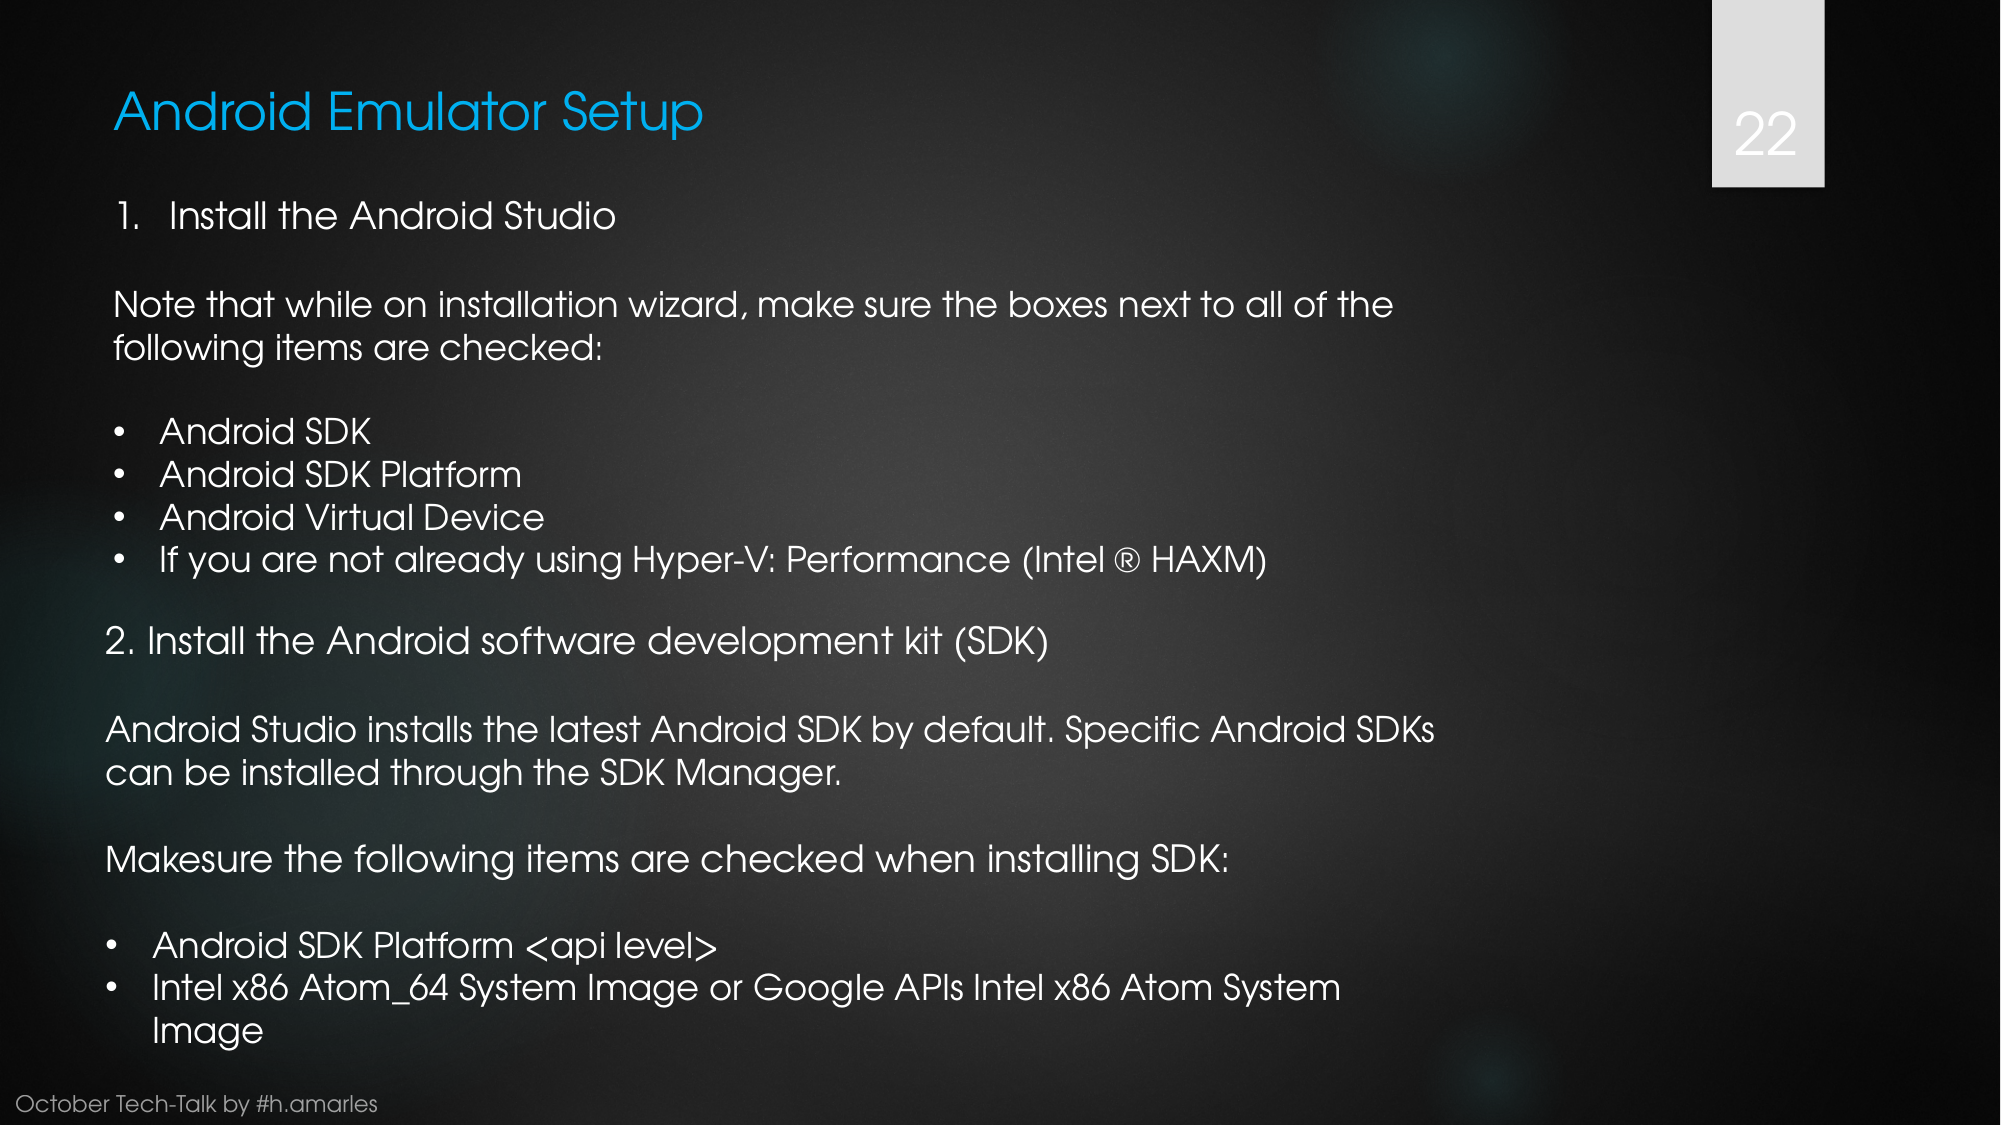

22
# Android Emulator Setup
Install the Android Studio

Note that while on installation wizard, make sure the boxes next to all of the following items are checked:

Android SDK
Android SDK Platform
Android Virtual Device
If you are not already using Hyper-V: Performance (Intel ® HAXM)

2. Install the Android software development kit (SDK)

Android Studio installs the latest Android SDK by default. Specific Android SDKs can be installed through the SDK Manager.

Makesure the following items are checked when installing SDK:

Android SDK Platform <api level>
Intel x86 Atom_64 System Image or Google APIs Intel x86 Atom System Image
October Tech-Talk by #h.amarles